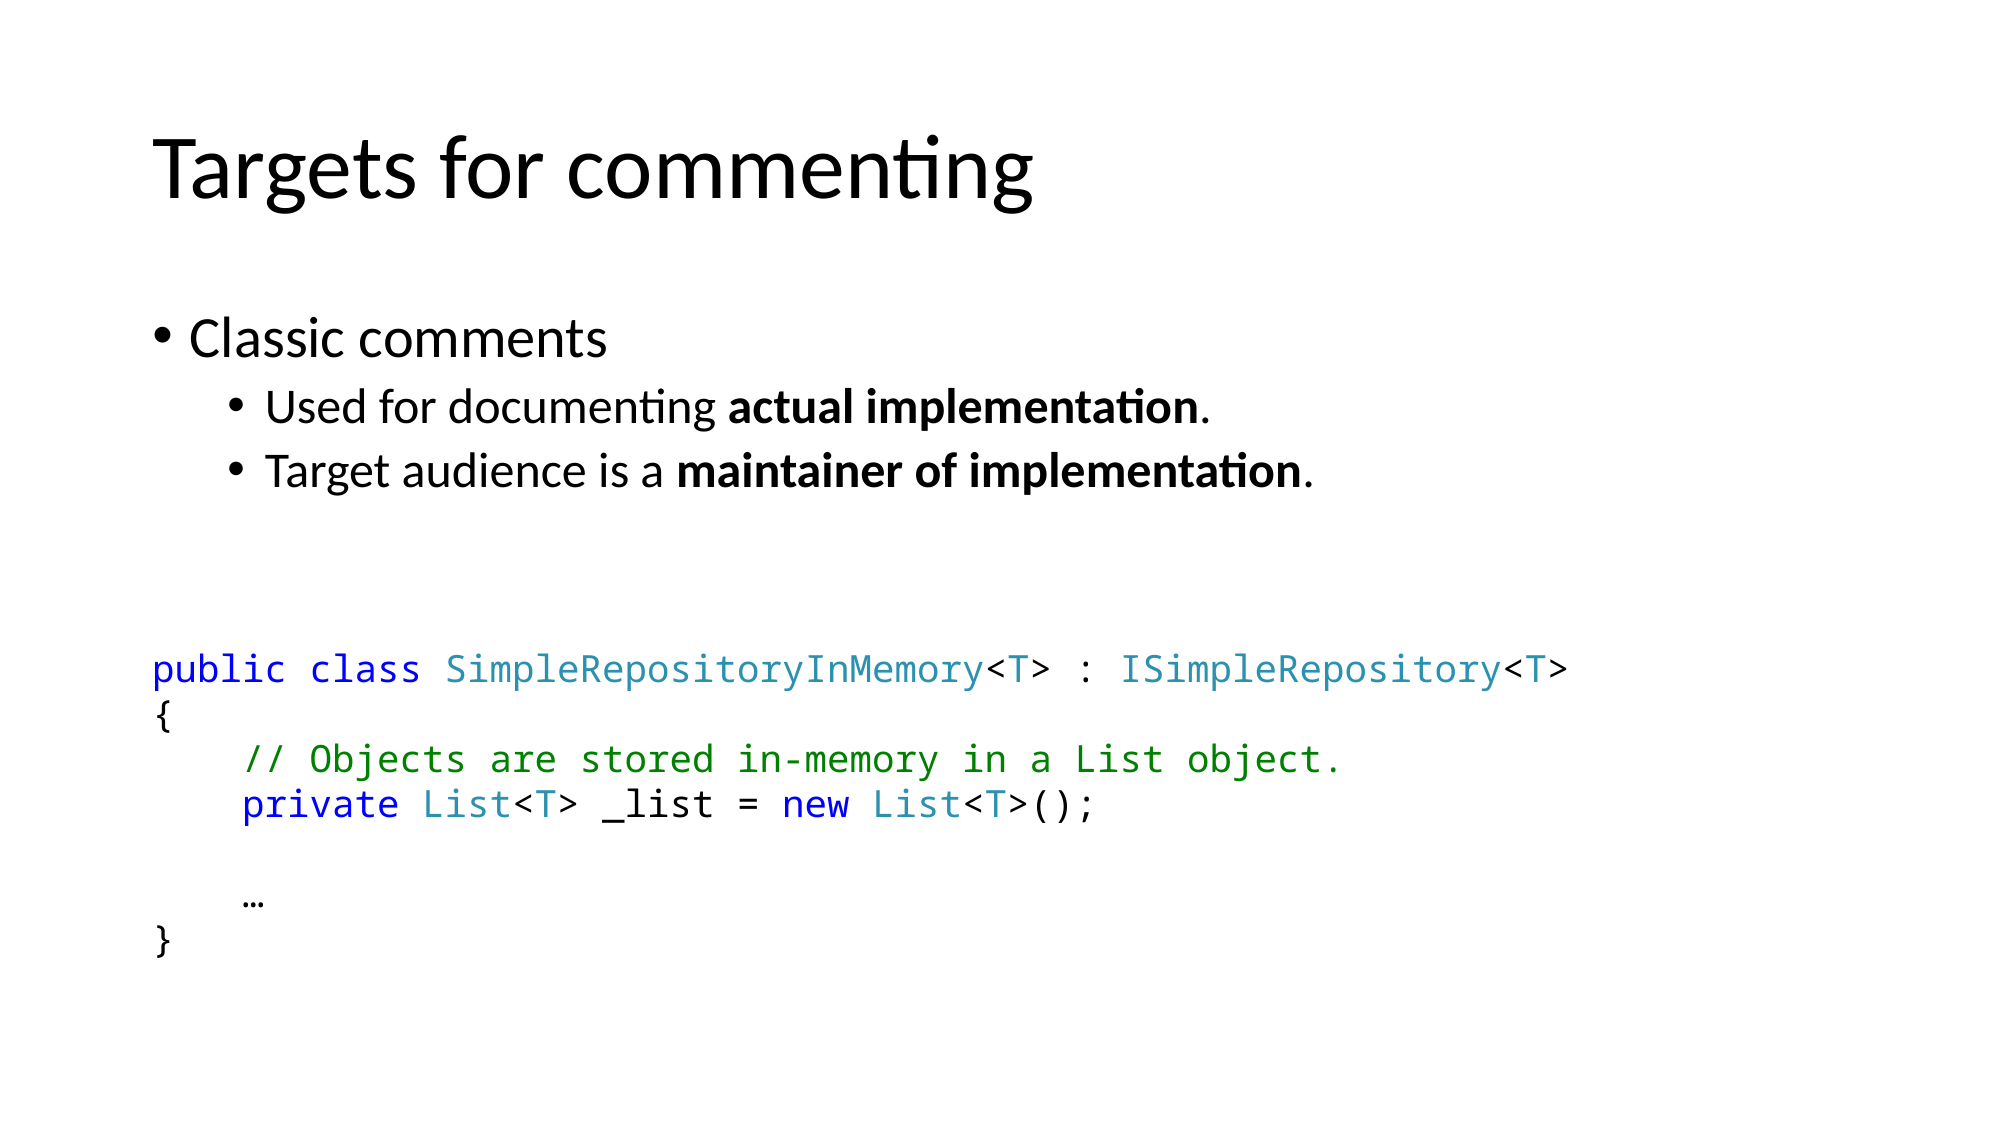

# Targets for commenting
Classic comments
Used for documenting actual implementation.
Target audience is a maintainer of implementation.
public class SimpleRepositoryInMemory<T> : ISimpleRepository<T>
{
    // Objects are stored in-memory in a List object.
    private List<T> _list = new List<T>();

    …
}